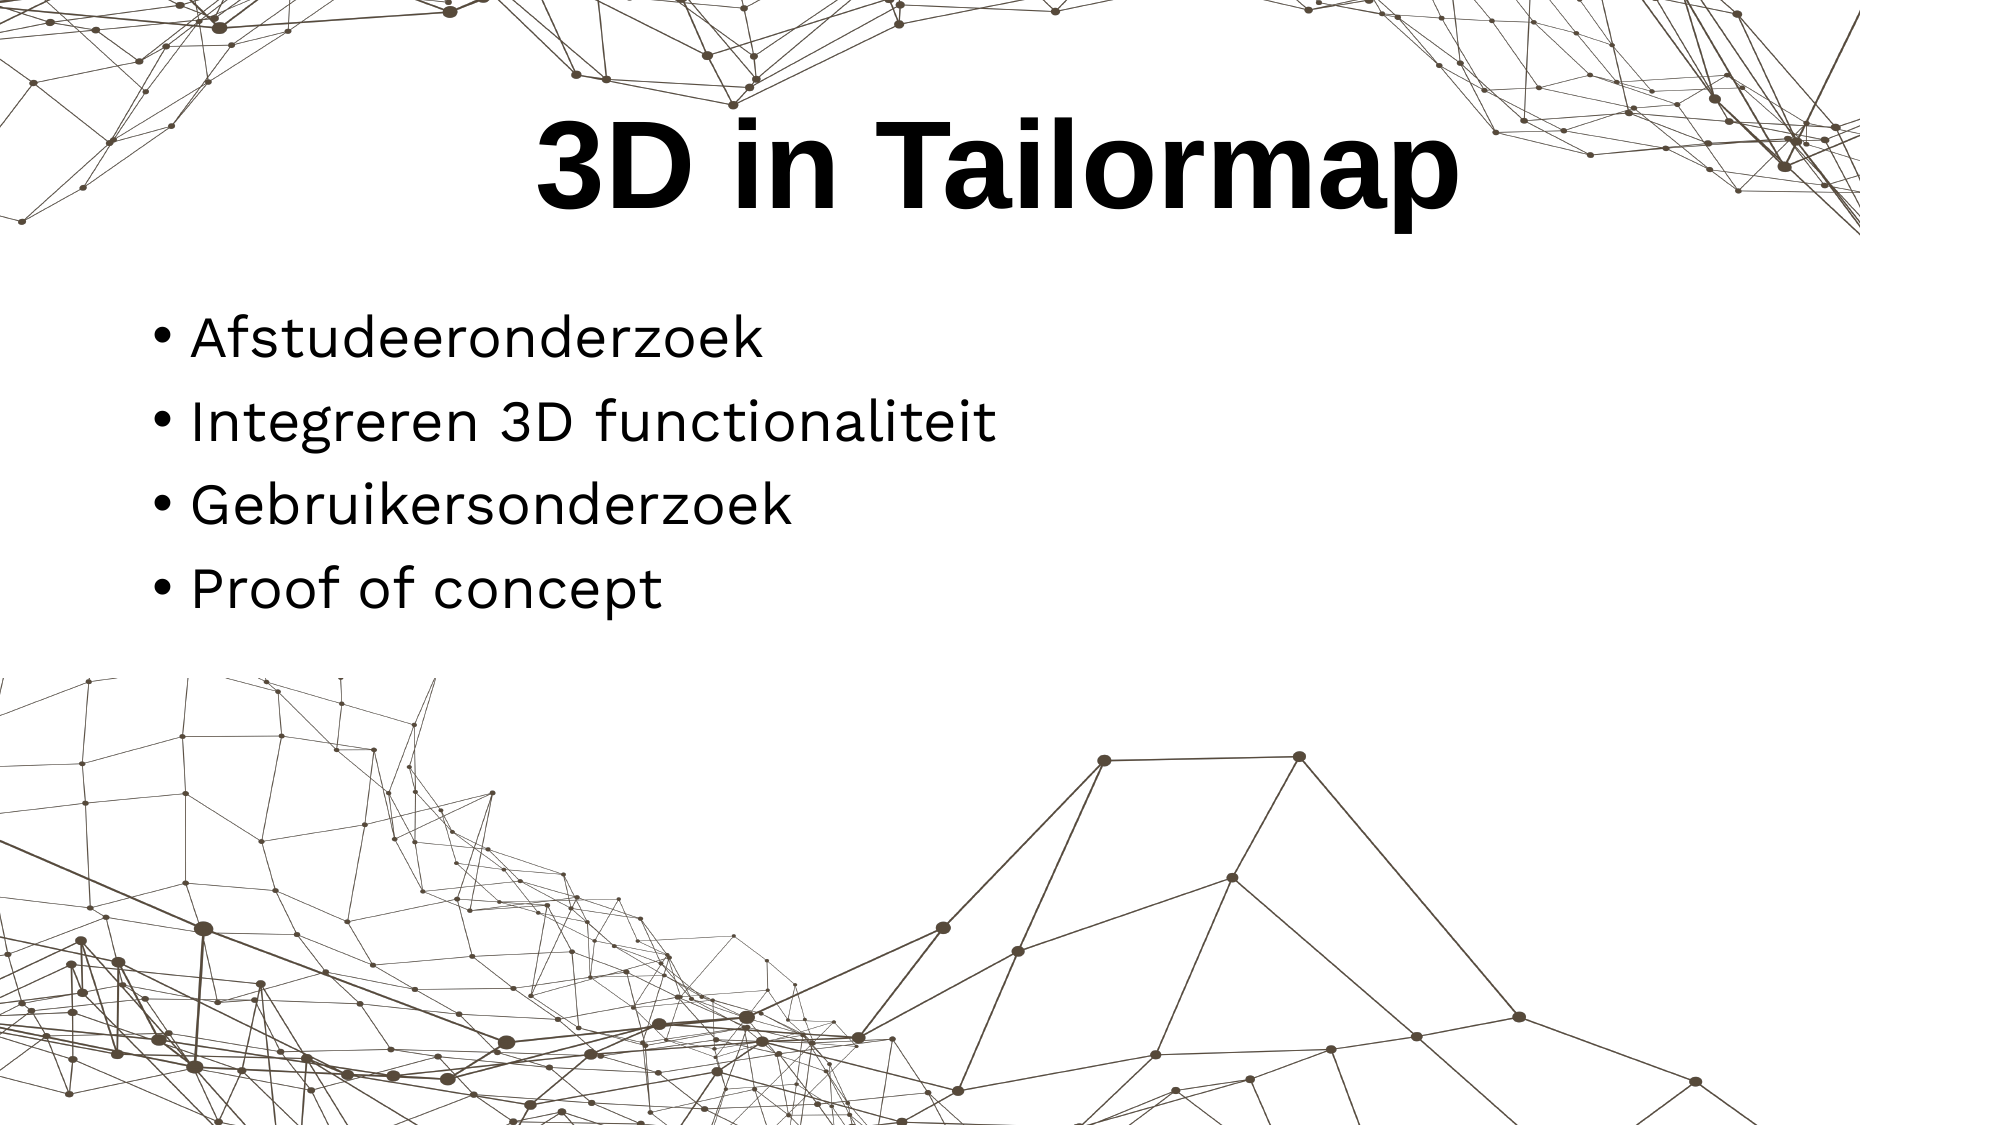

# 3D in Tailormap
Afstudeeronderzoek
Integreren 3D functionaliteit
Gebruikersonderzoek
Proof of concept